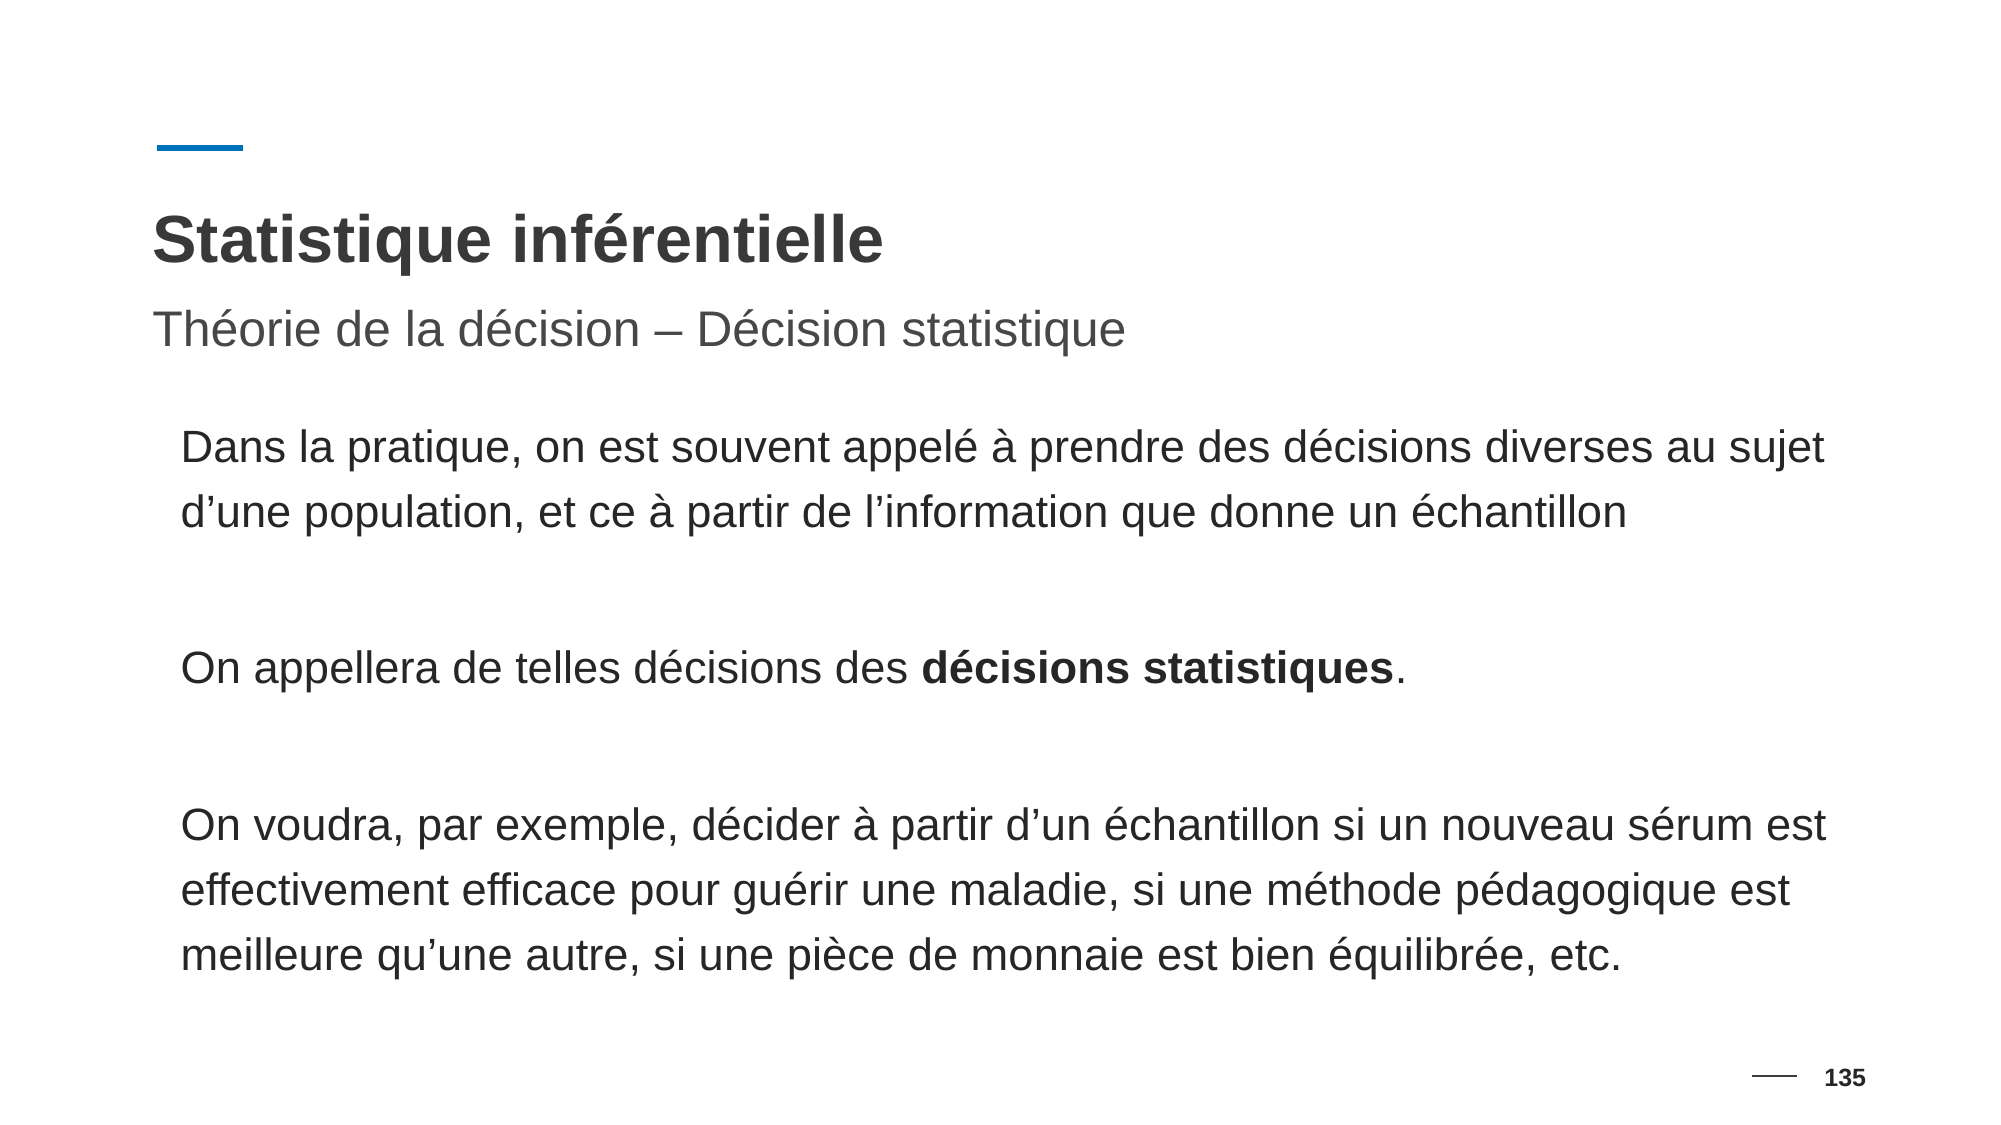

# Statistique inférentielle
Théorie de la décision – Décision statistique
Dans la pratique, on est souvent appelé à prendre des décisions diverses au sujet d’une population, et ce à partir de l’information que donne un échantillon

On appellera de telles décisions des décisions statistiques.

On voudra, par exemple, décider à partir d’un échantillon si un nouveau sérum est effectivement efficace pour guérir une maladie, si une méthode pédagogique est meilleure qu’une autre, si une pièce de monnaie est bien équilibrée, etc.

135